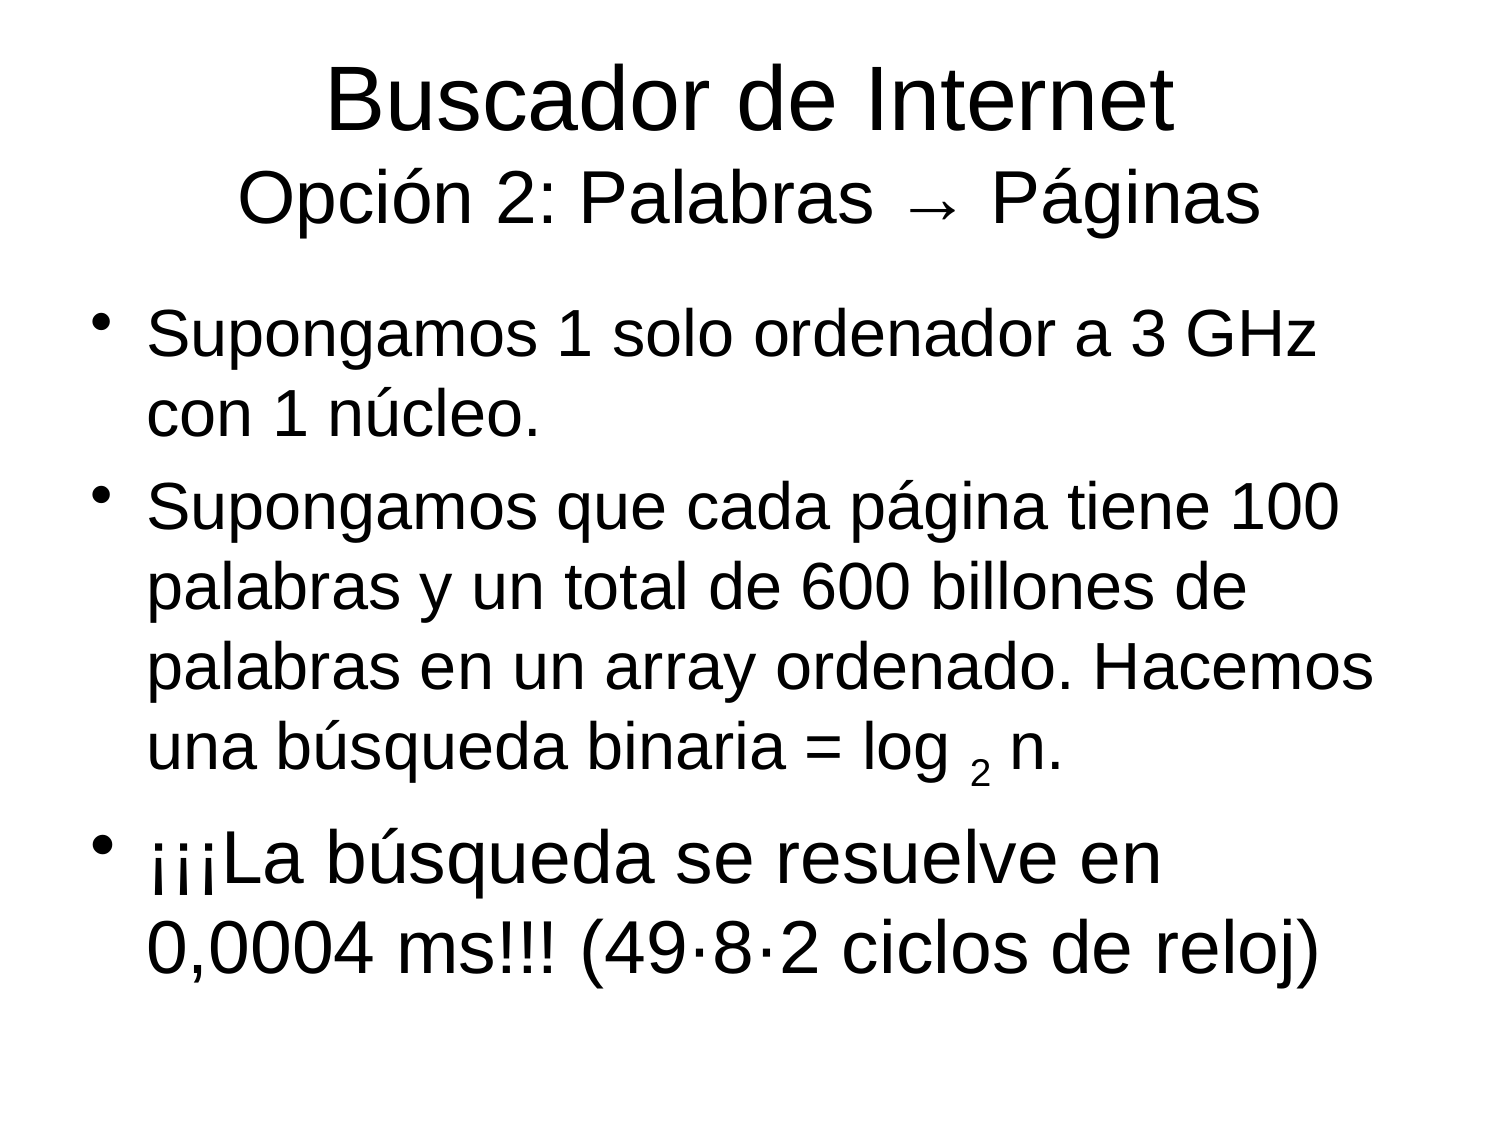

# Buscador de Internet Opción 2: Palabras → Páginas
Supongamos 1 solo ordenador a 3 GHz con 1 núcleo.
Supongamos que cada página tiene 100 palabras y un total de 600 billones de palabras en un array ordenado. Hacemos una búsqueda binaria = log 2 n.
¡¡¡La búsqueda se resuelve en 0,0004 ms!!! (49·8·2 ciclos de reloj)